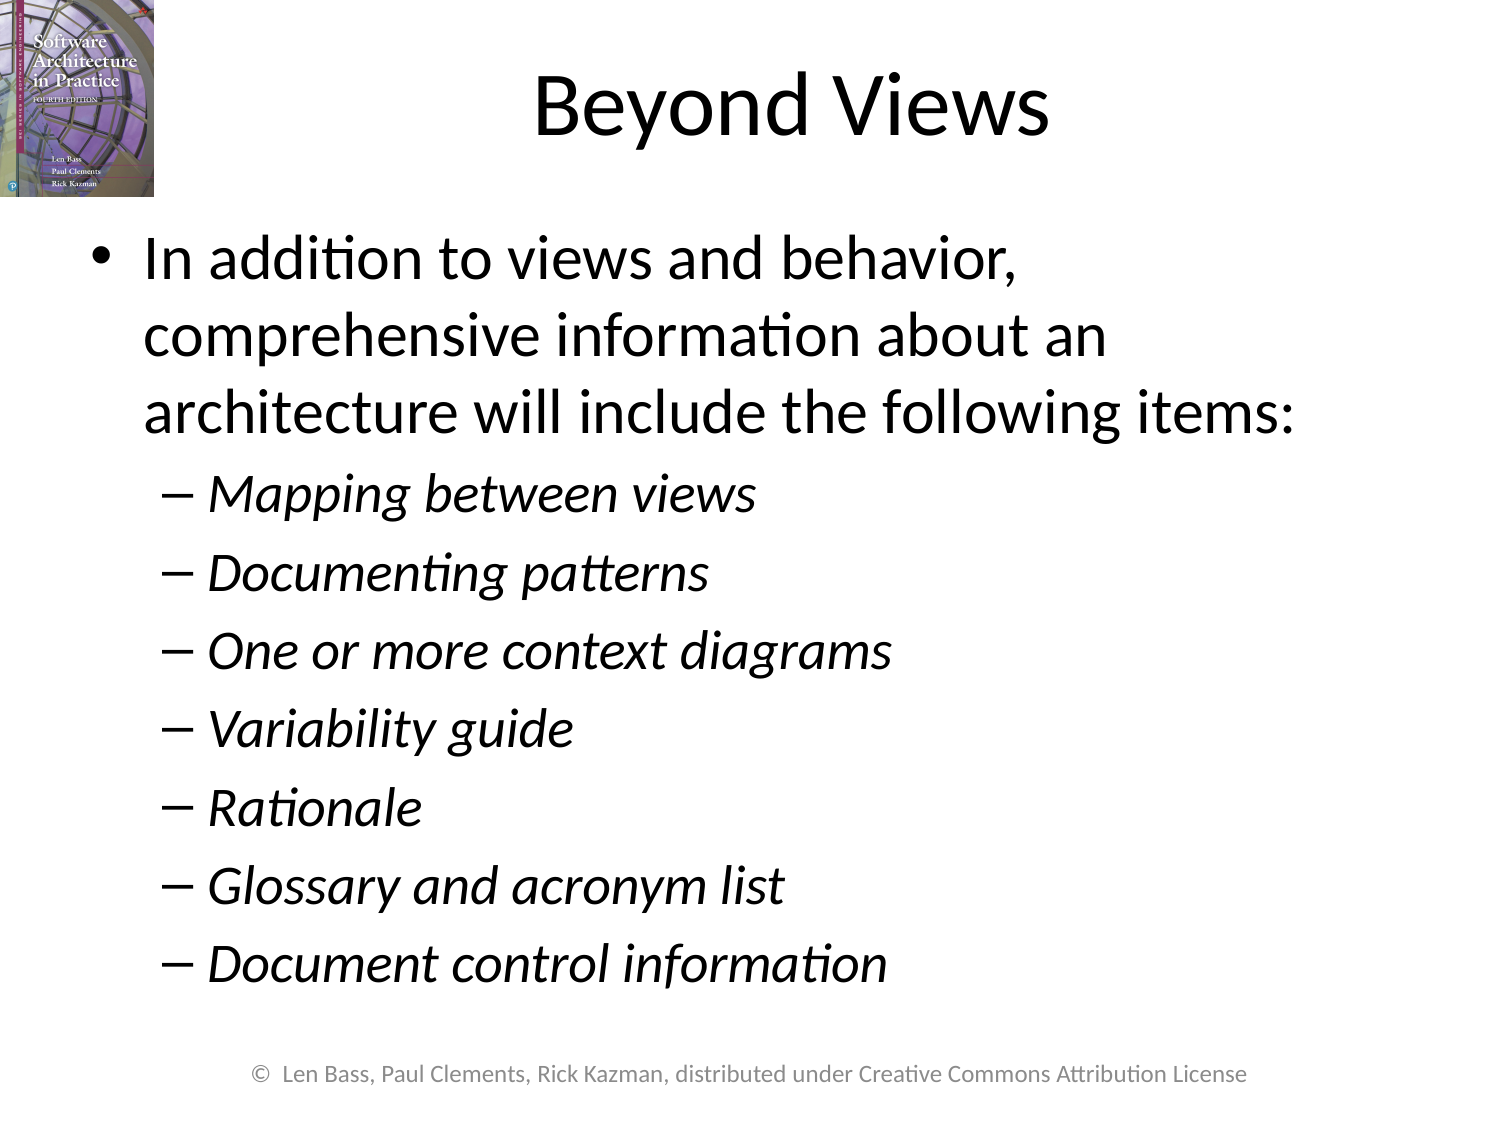

# Beyond Views
In addition to views and behavior, comprehensive information about an architecture will include the following items:
Mapping between views
Documenting patterns
One or more context diagrams
Variability guide
Rationale
Glossary and acronym list
Document control information
©  Len Bass, Paul Clements, Rick Kazman, distributed under Creative Commons Attribution License